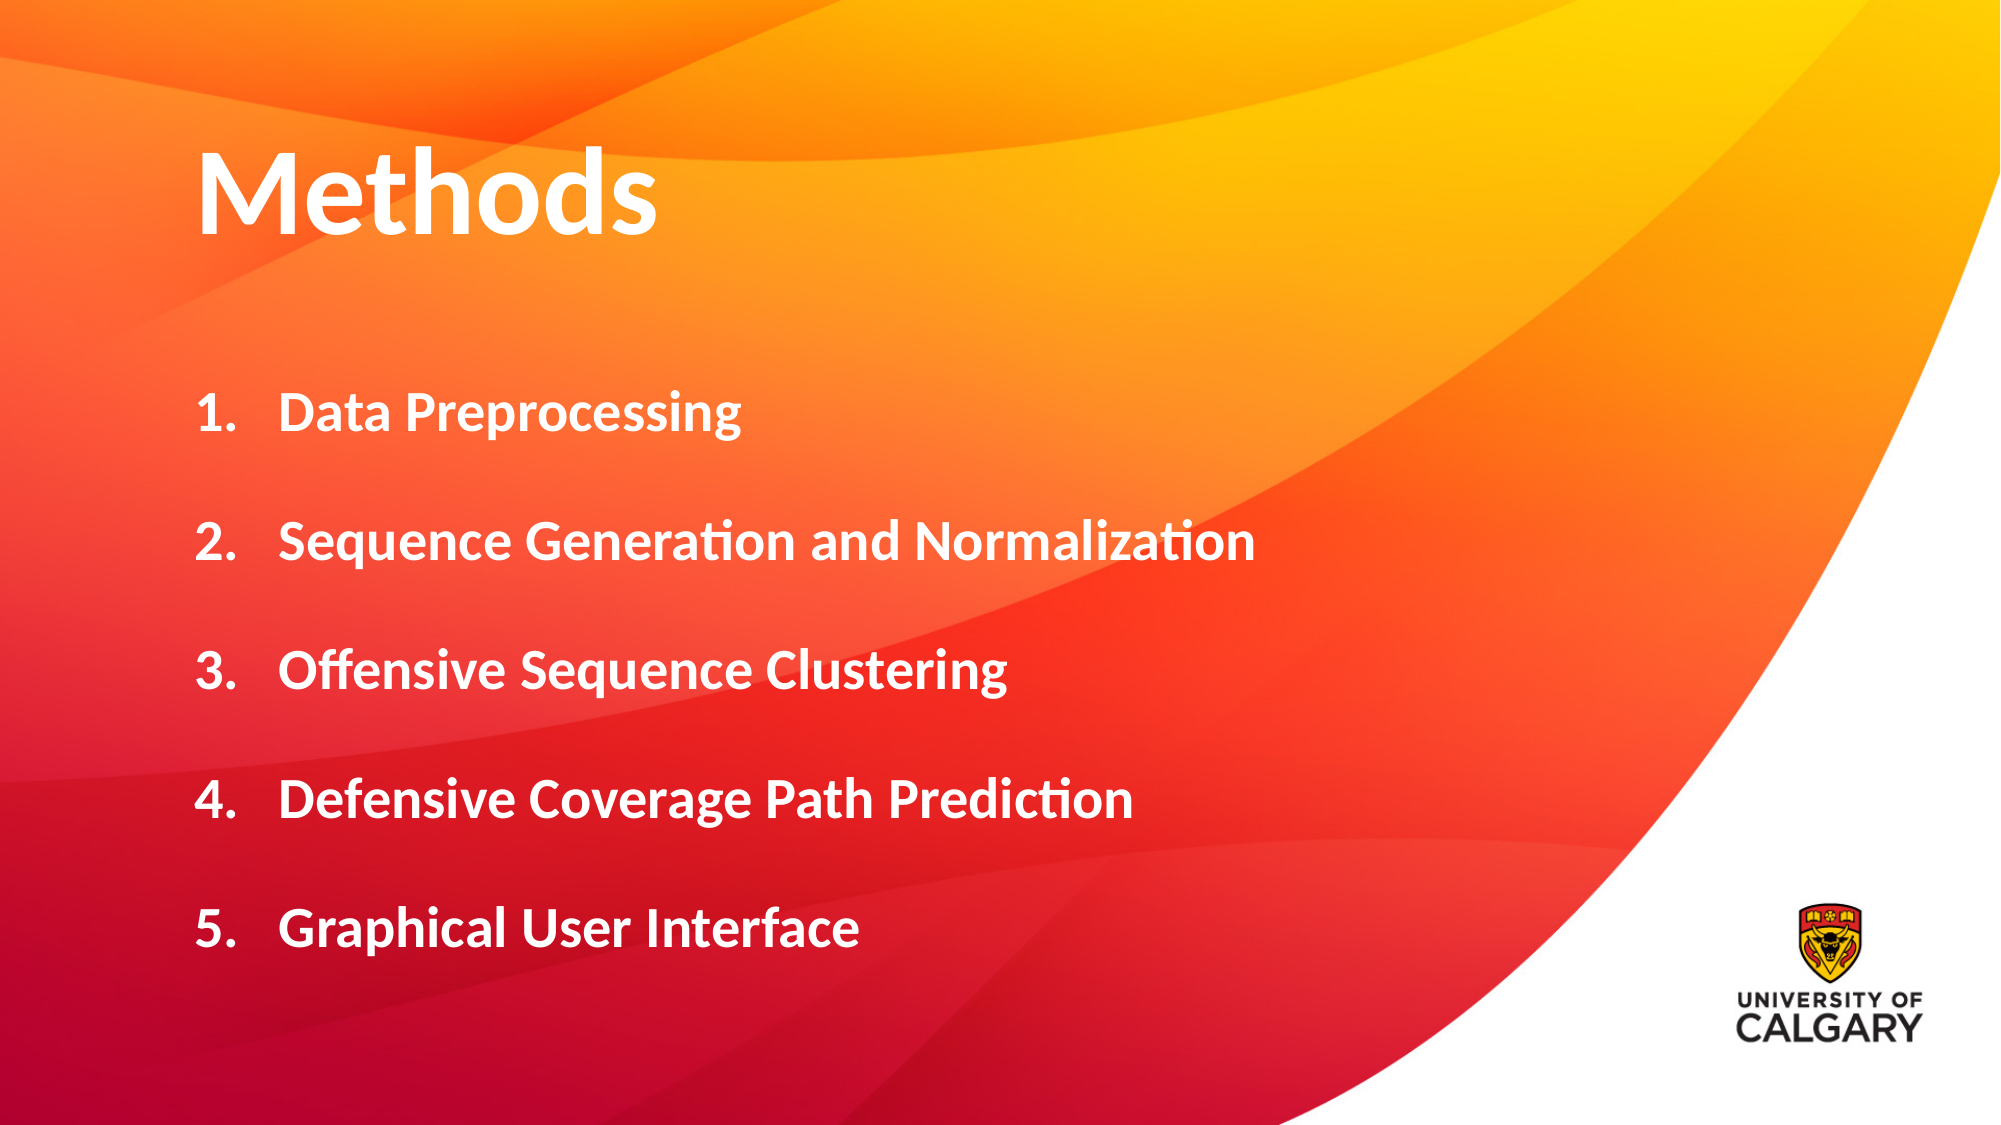

Methods
Data Preprocessing
Sequence Generation and Normalization
Offensive Sequence Clustering
Defensive Coverage Path Prediction
Graphical User Interface